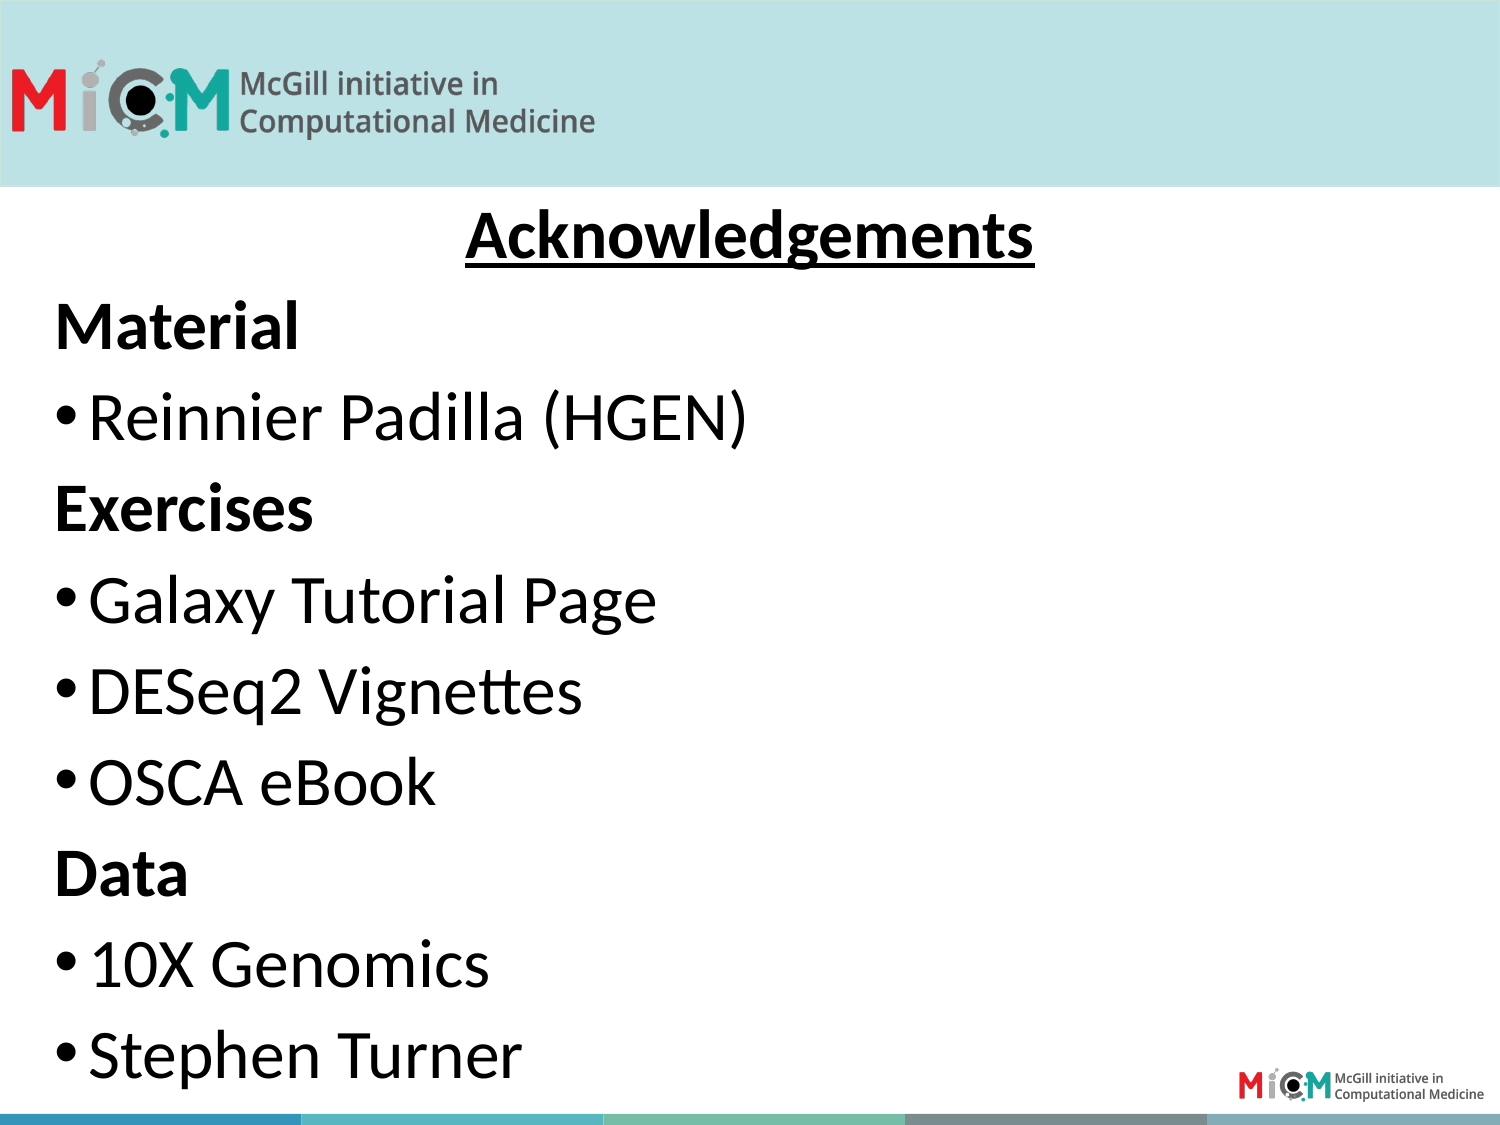

Acknowledgements
Material
Reinnier Padilla (HGEN)
Exercises
Galaxy Tutorial Page
DESeq2 Vignettes
OSCA eBook
Data
10X Genomics
Stephen Turner